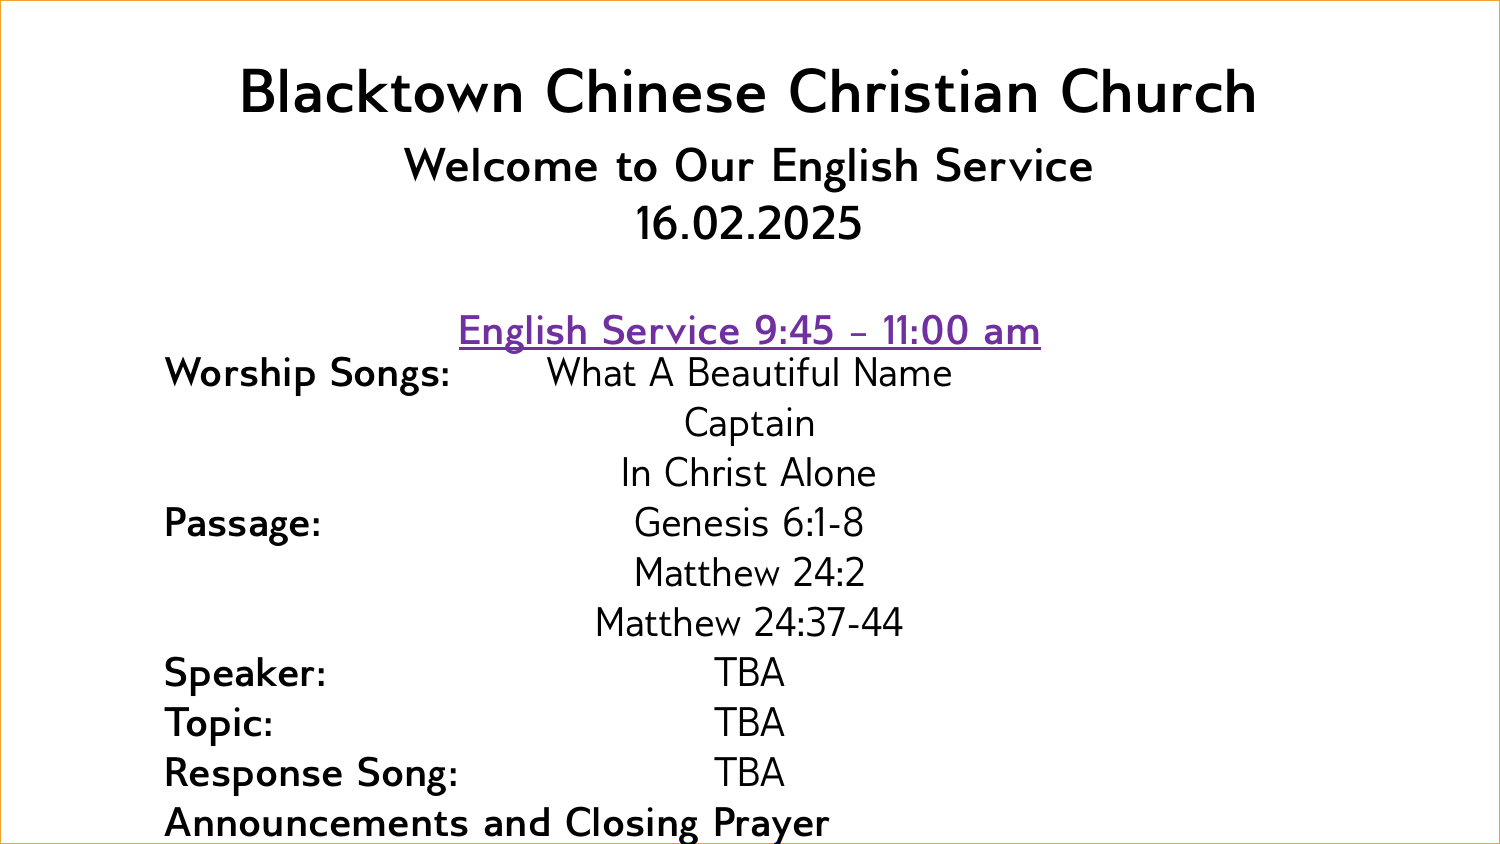

Blacktown Chinese Christian Church
Welcome to Our English Service
16.02.2025
English Service 9:45 – 11:00 am
Worship Songs:
Passage:
Speaker:
Topic:
Response Song:
Announcements and Closing Prayer
Benediction
What A Beautiful Name
Captain
In Christ Alone
Genesis 6:1-8
Matthew 24:2
Matthew 24:37-44
TBA
TBA
TBA